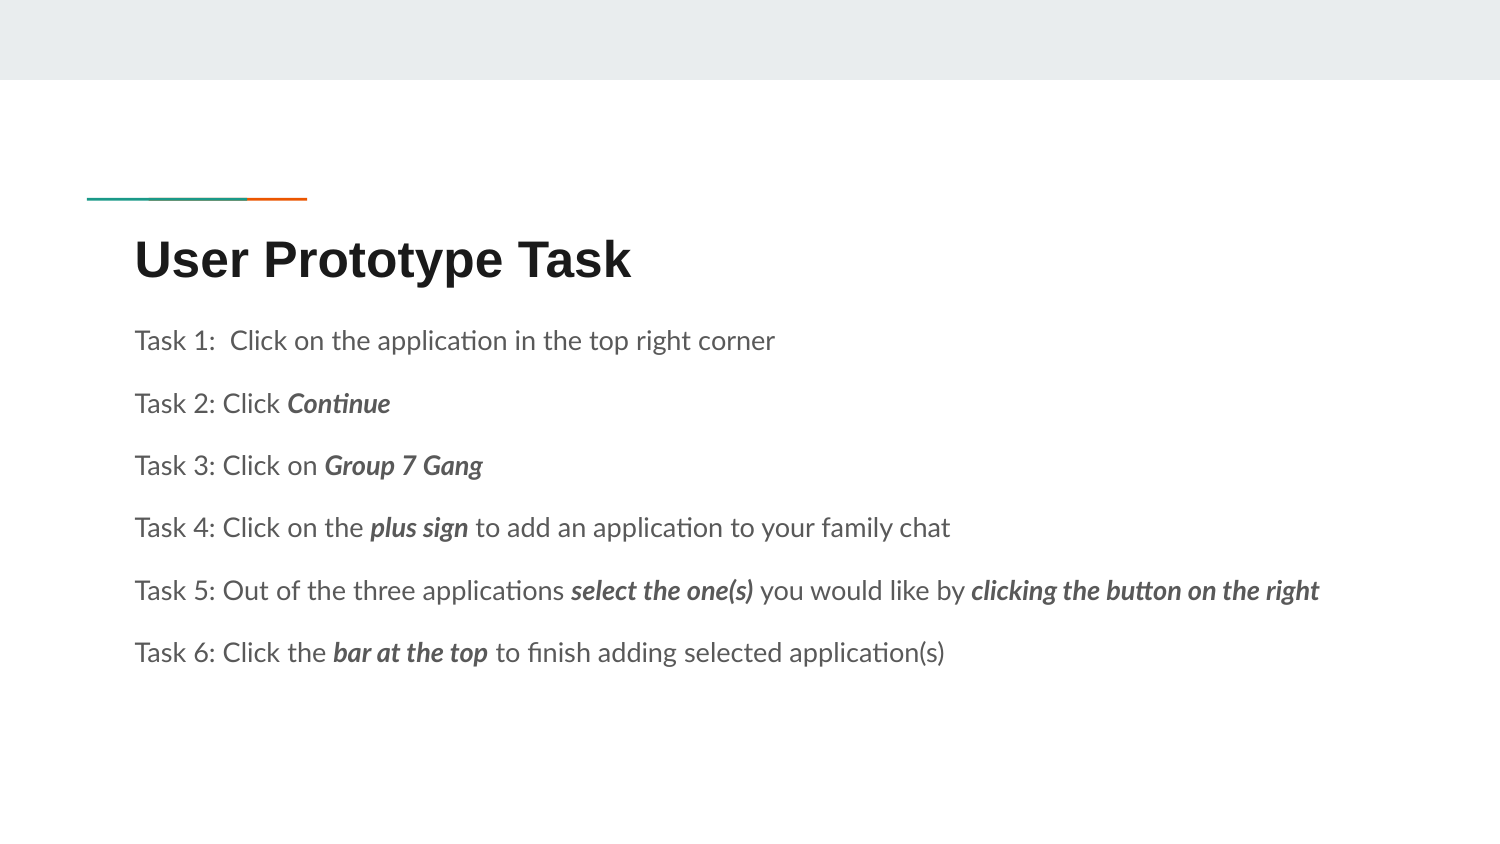

# User Prototype Task
Task 1:  Click on the application in the top right corner
Task 2: Click Continue
Task 3: Click on Group 7 Gang
Task 4: Click on the plus sign to add an application to your family chat
Task 5: Out of the three applications select the one(s) you would like by clicking the button on the right
Task 6: Click the bar at the top to finish adding selected application(s)